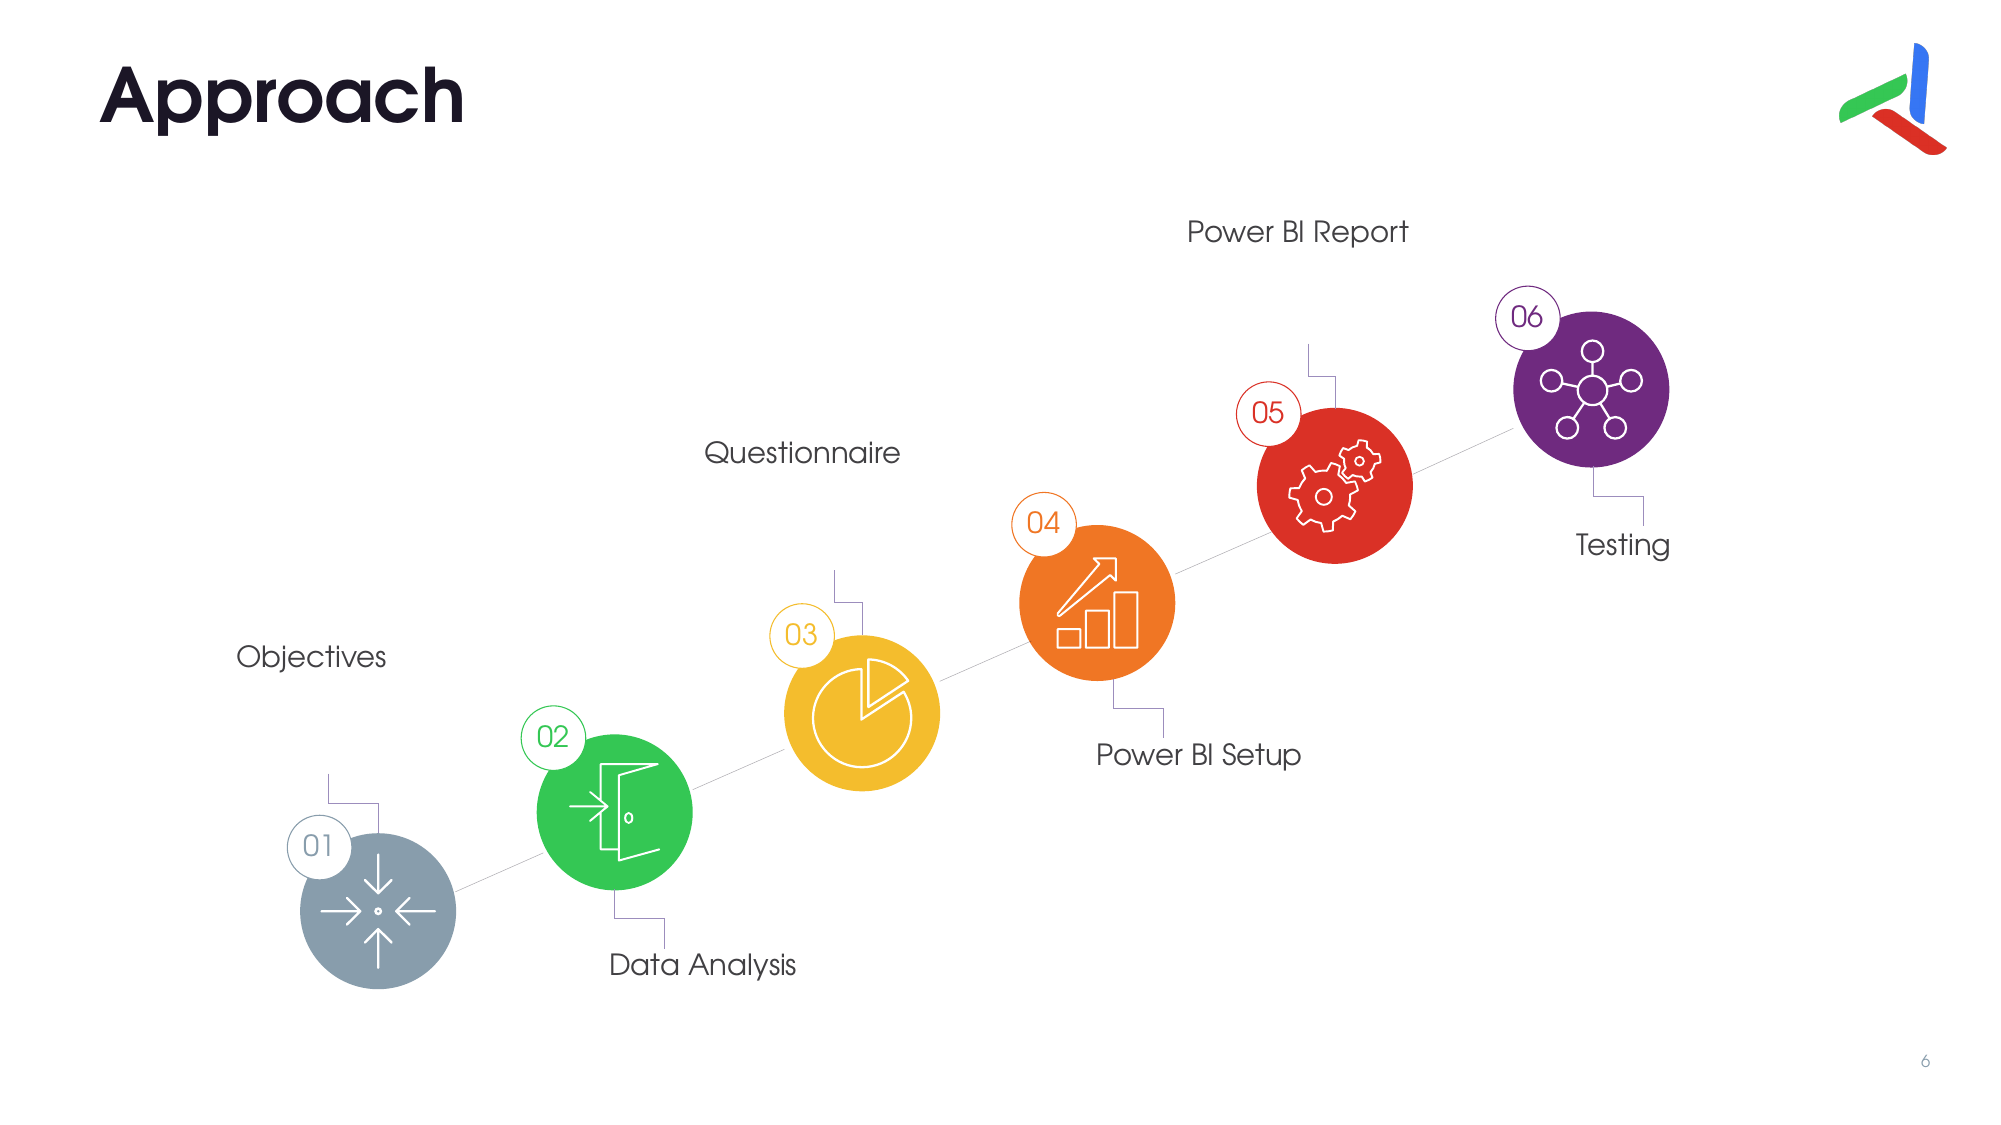

# Approach
Power BI Report
05

06

Testing

Questionnaire
03

04

Power BI Setup

Objectives
01

02

Data Analysis